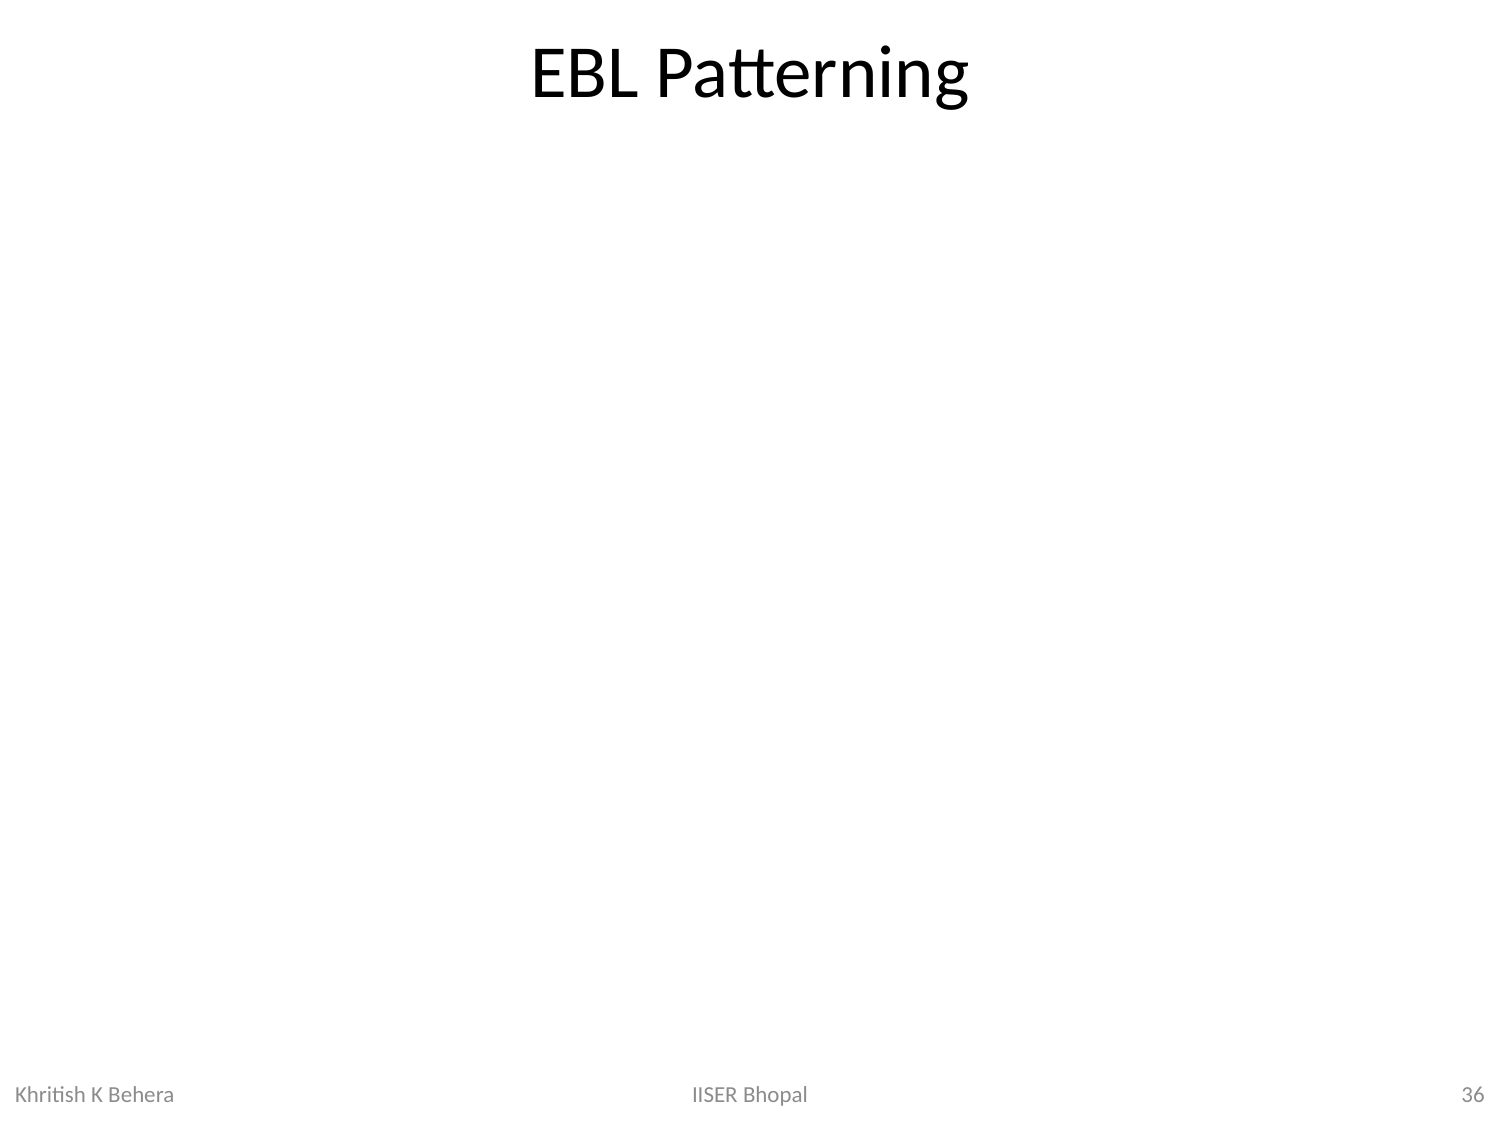

# EBL Patterning
36
IISER Bhopal
Khritish K Behera